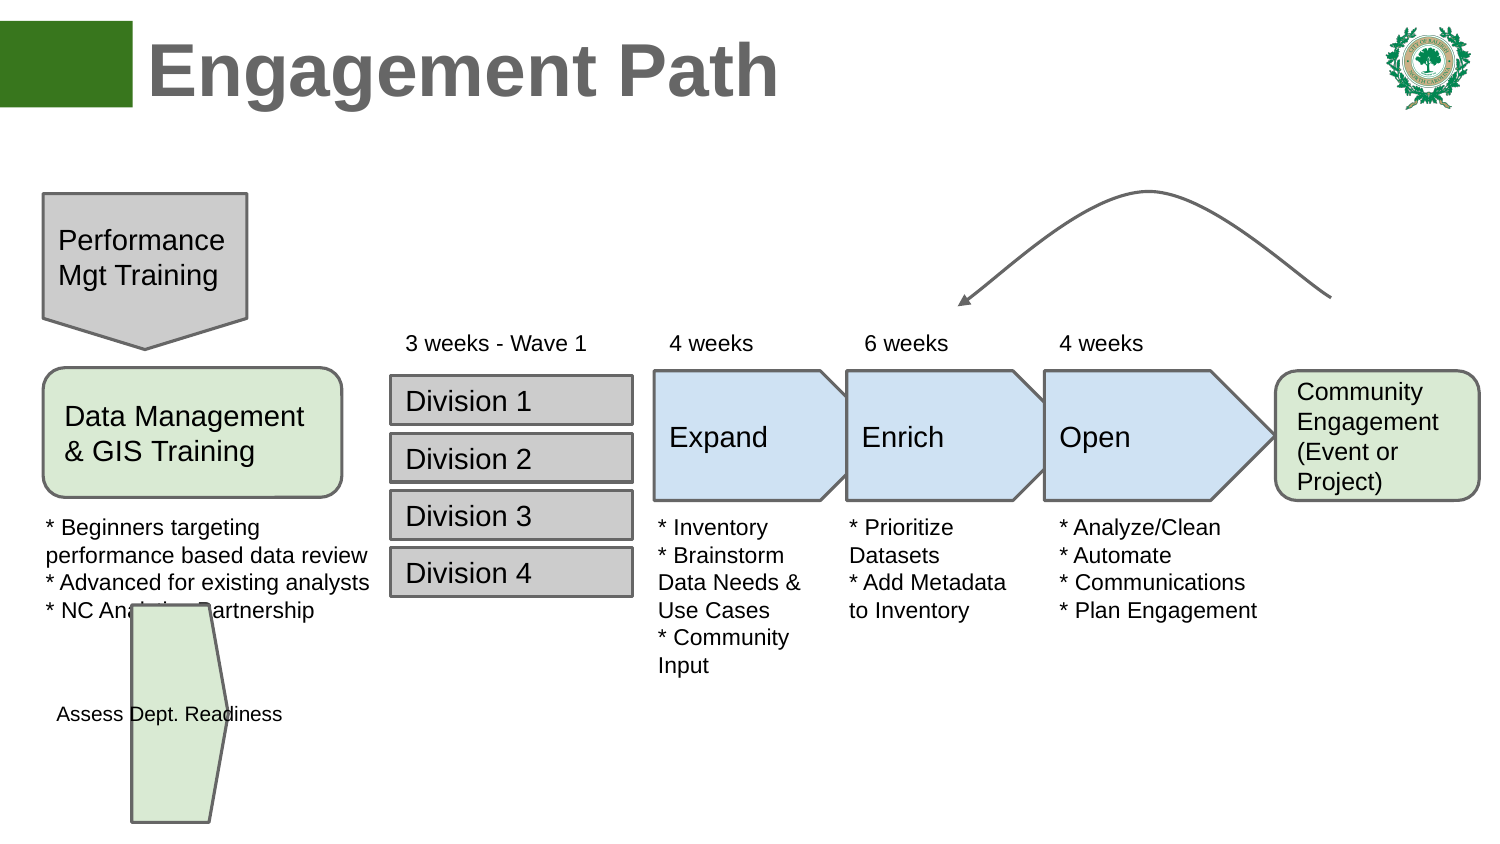

# Engagement Path

Performance Mgt Training
3 weeks - Wave 1
4 weeks
6 weeks
4 weeks
Data Management & GIS Training
Expand
Enrich
Open
Community Engagement
(Event or Project)
Division 1
Division 2
Division 3
* Beginners targeting performance based data review
* Advanced for existing analysts
* NC Analytics Partnership
* Inventory
* Brainstorm Data Needs &  Use Cases
* Community Input
* Prioritize Datasets
* Add Metadata to Inventory
* Analyze/Clean
* Automate
* Communications
* Plan Engagement
Division 4

Assess Dept. Readiness